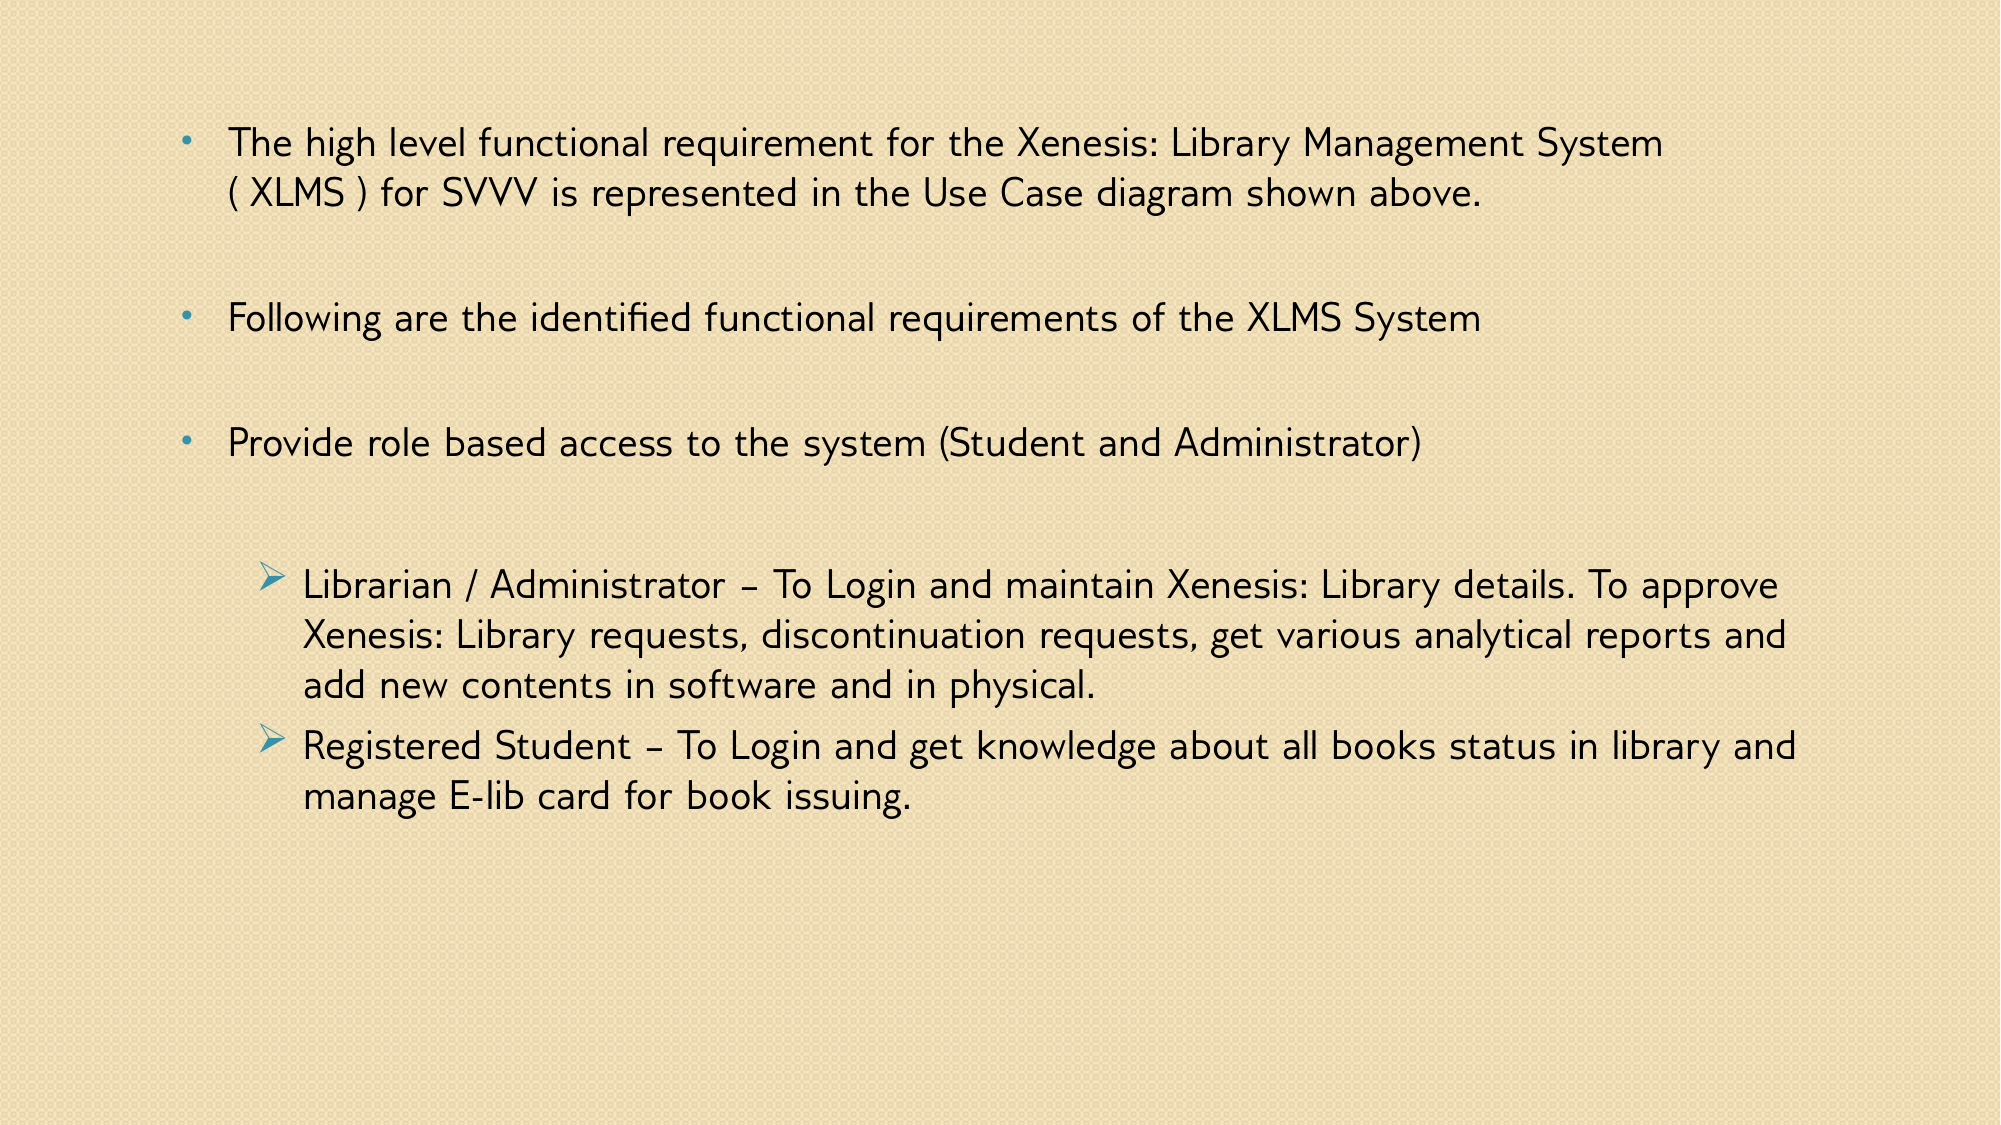

The high level functional requirement for the Xenesis: Library Management System ( XLMS ) for SVVV is represented in the Use Case diagram shown above.

Following are the identified functional requirements of the XLMS System

Provide role based access to the system (Student and Administrator)

Librarian / Administrator – To Login and maintain Xenesis: Library details. To approve Xenesis: Library requests, discontinuation requests, get various analytical reports and add new contents in software and in physical.
Registered Student – To Login and get knowledge about all books status in library and manage E-lib card for book issuing.

#